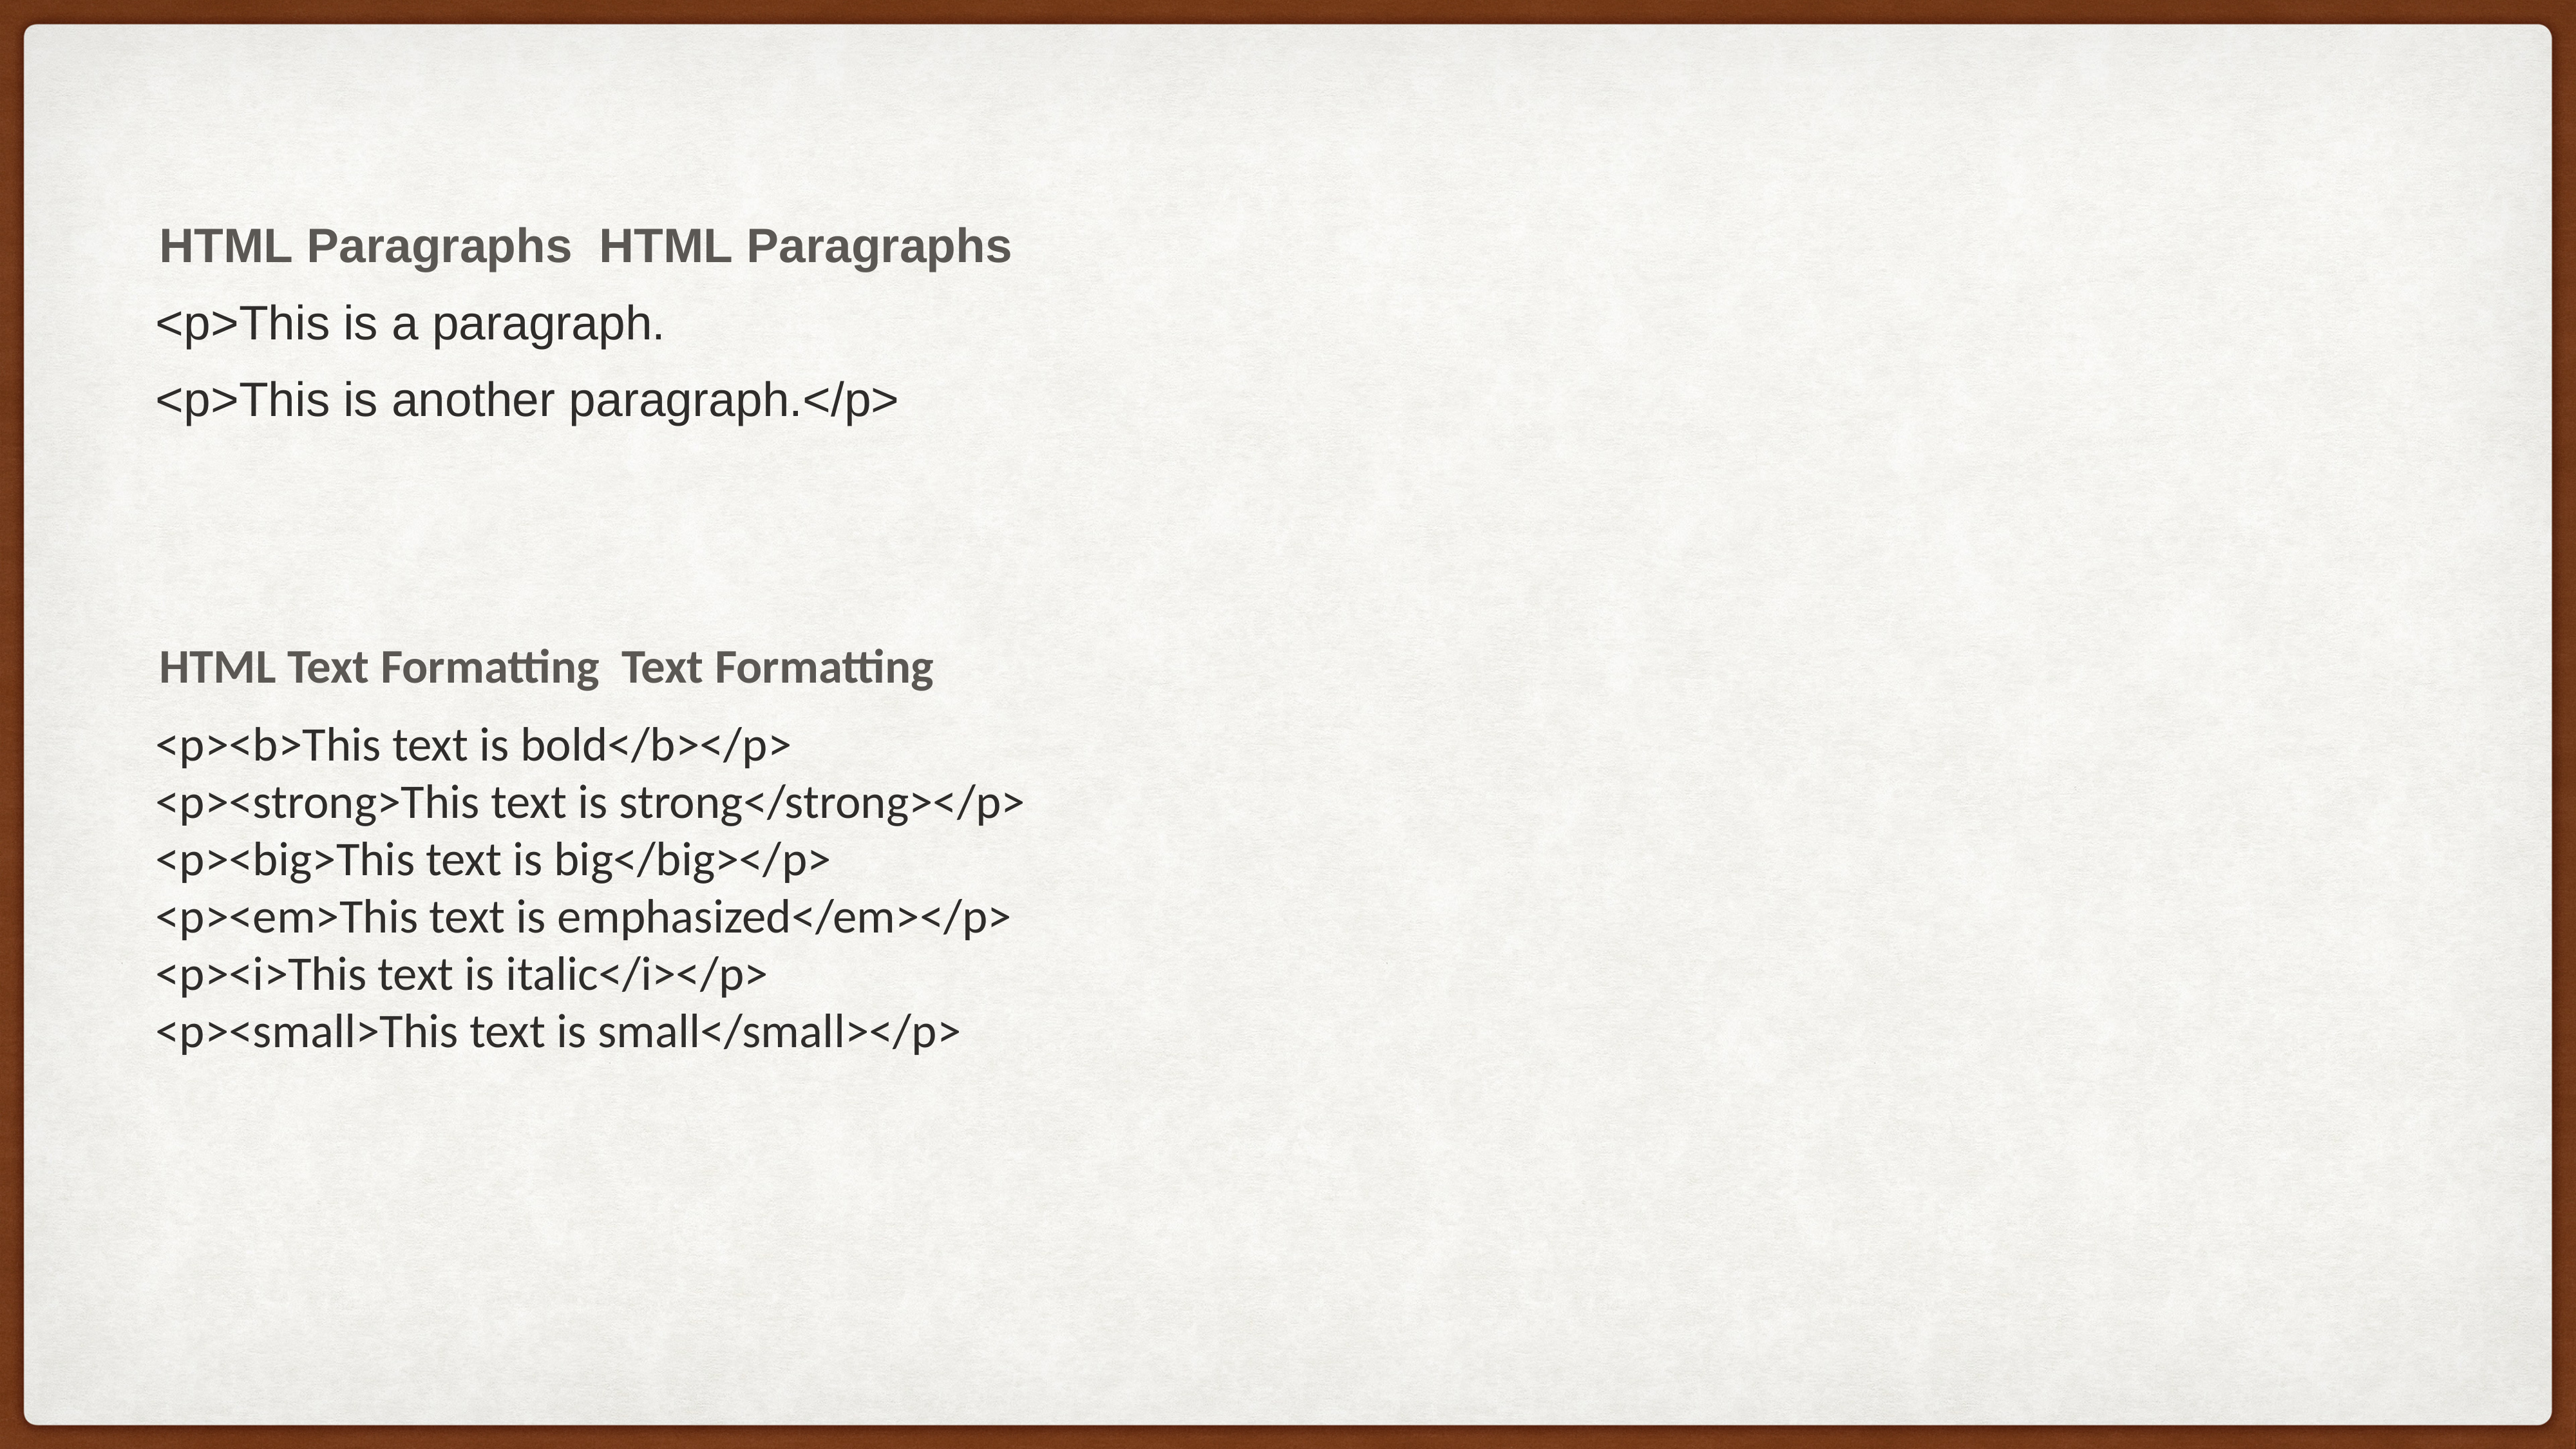

HTML Paragraphs  HTML Paragraphs

<p>This is a paragraph.

<p>This is another paragraph.</p>

HTML Text Formatting  Text Formatting

<p><b>This text is bold</b></p>

<p><strong>This text is strong</strong></p>

<p><big>This text is big</big></p>

<p><em>This text is emphasized</em></p>

<p><i>This text is italic</i></p>

<p><small>This text is small</small></p>